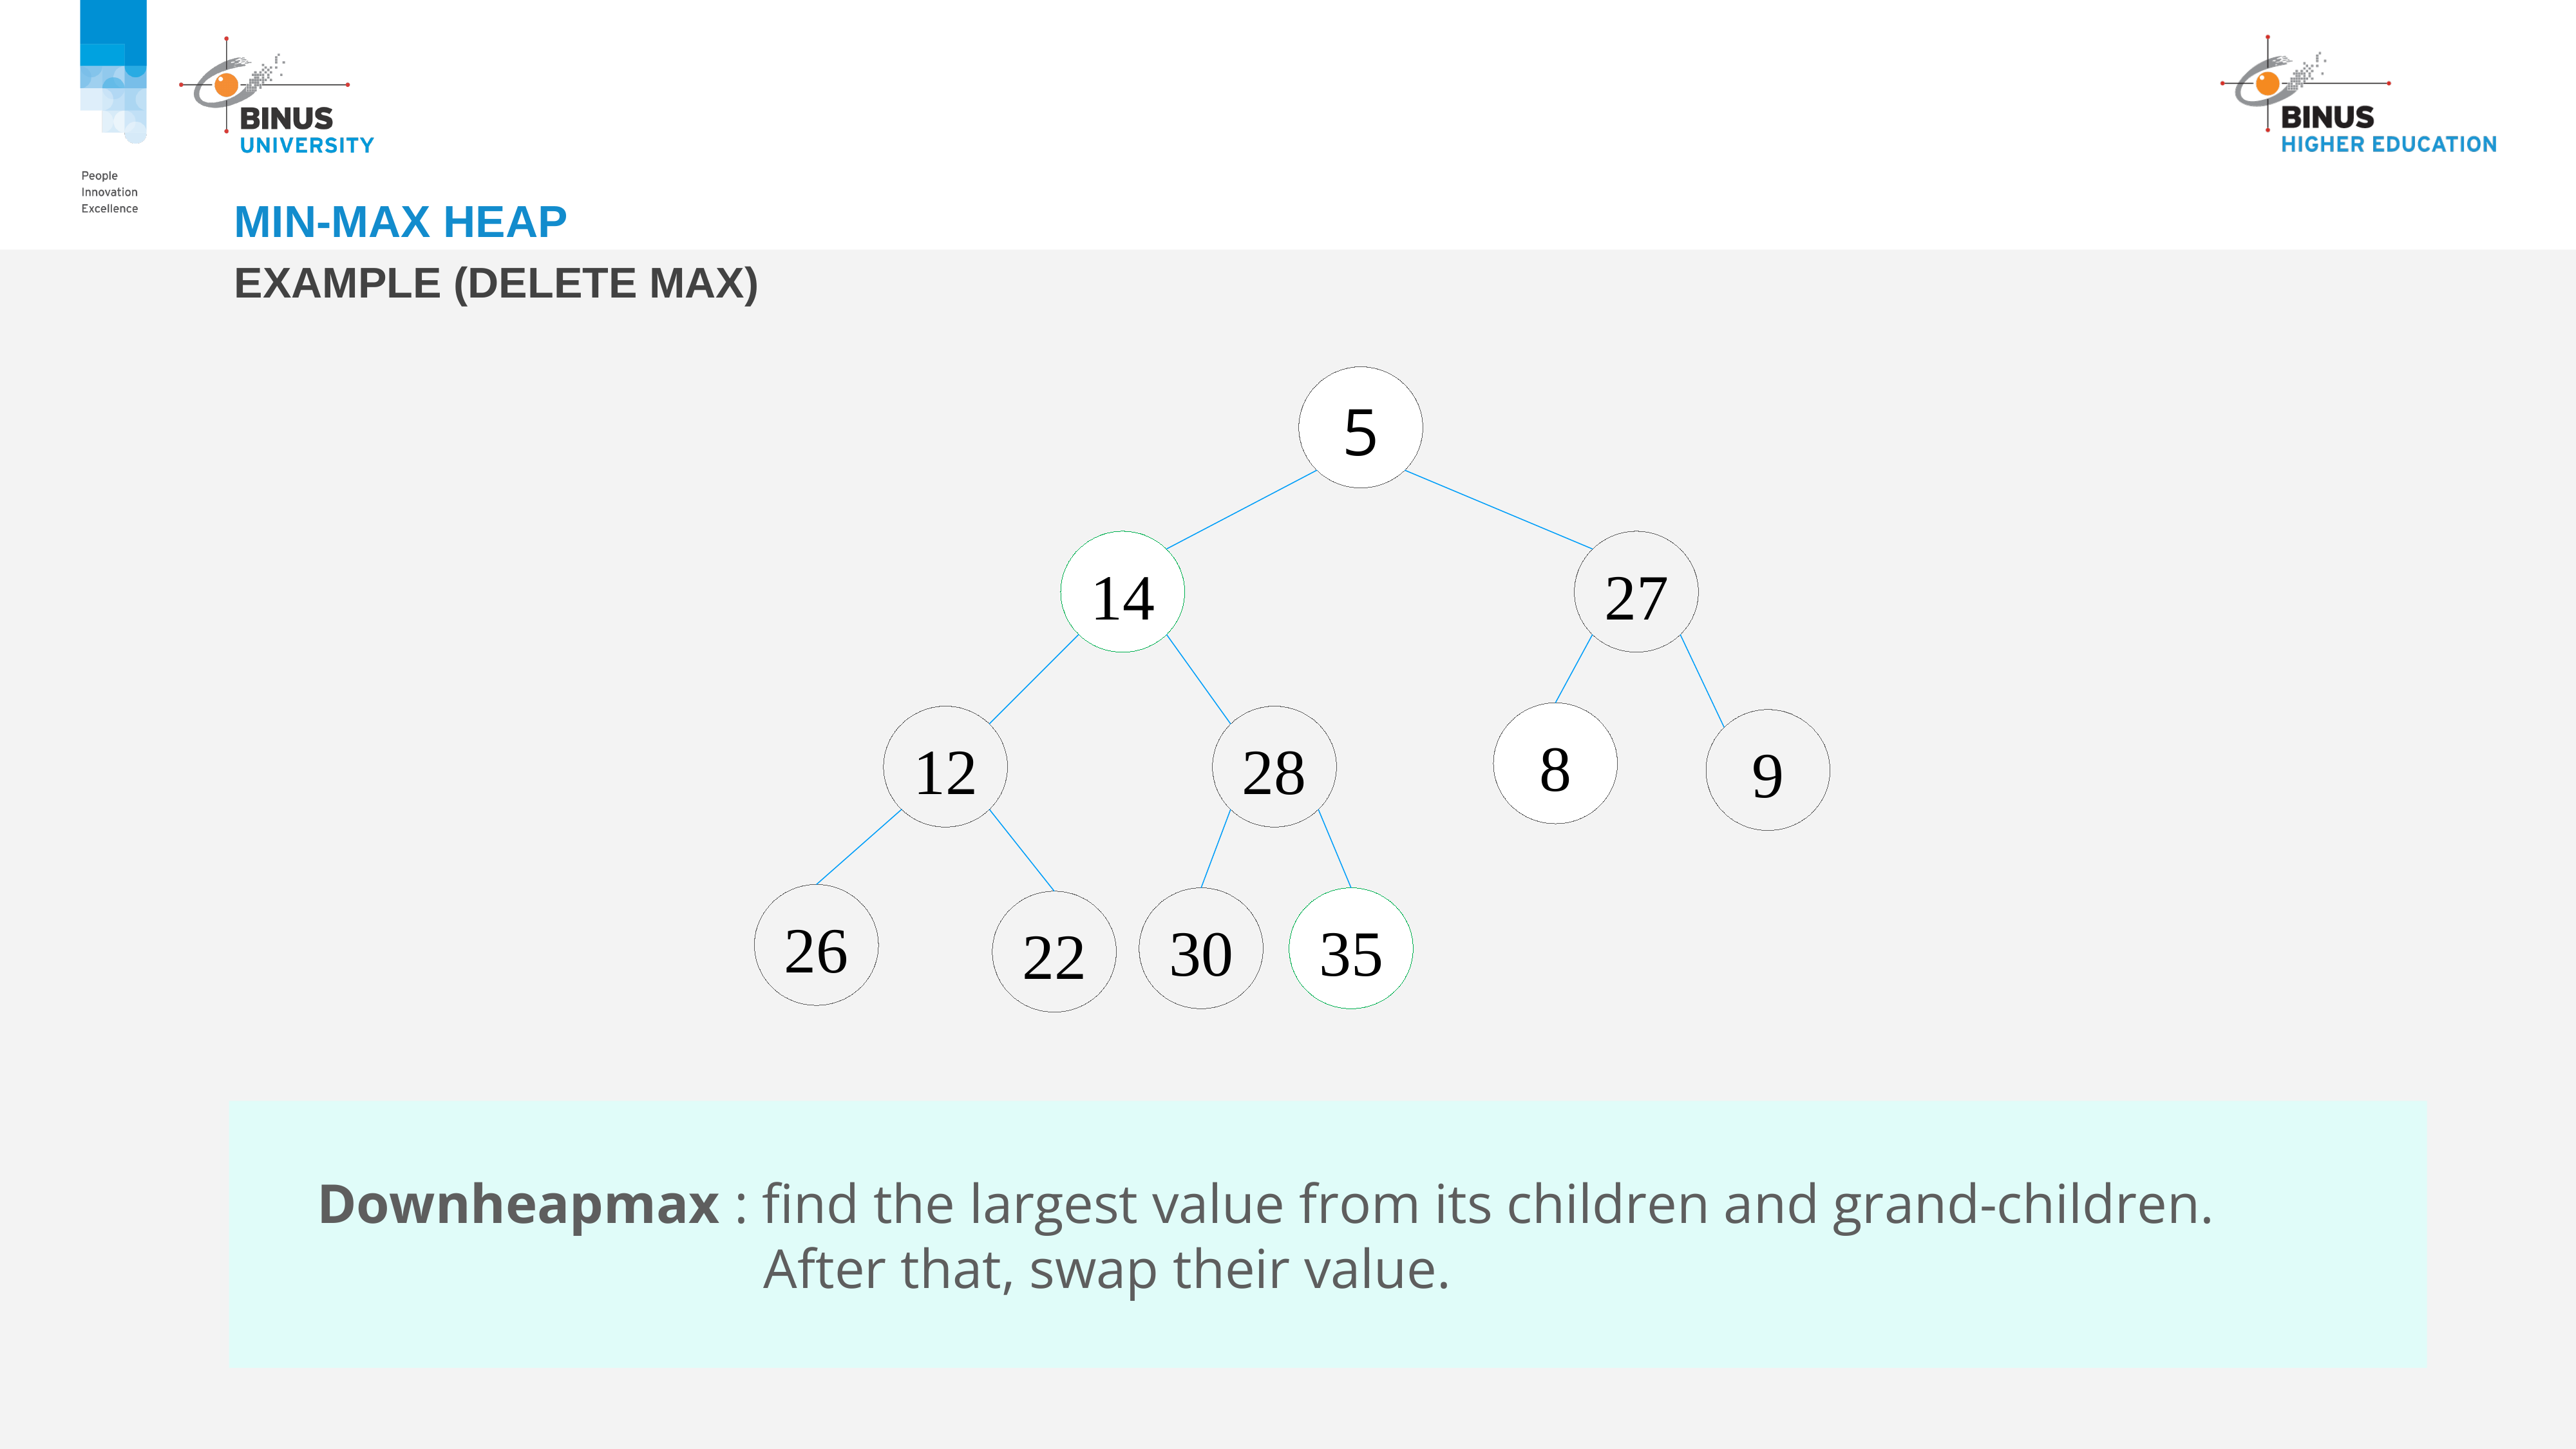

# Min-Max Heap
EXAMPLE (Delete Max)

5
14
27
8
12
28
9
26
30
35
22

Downheapmax : find the largest value from its children and grand-children.
                                After that, swap their value.